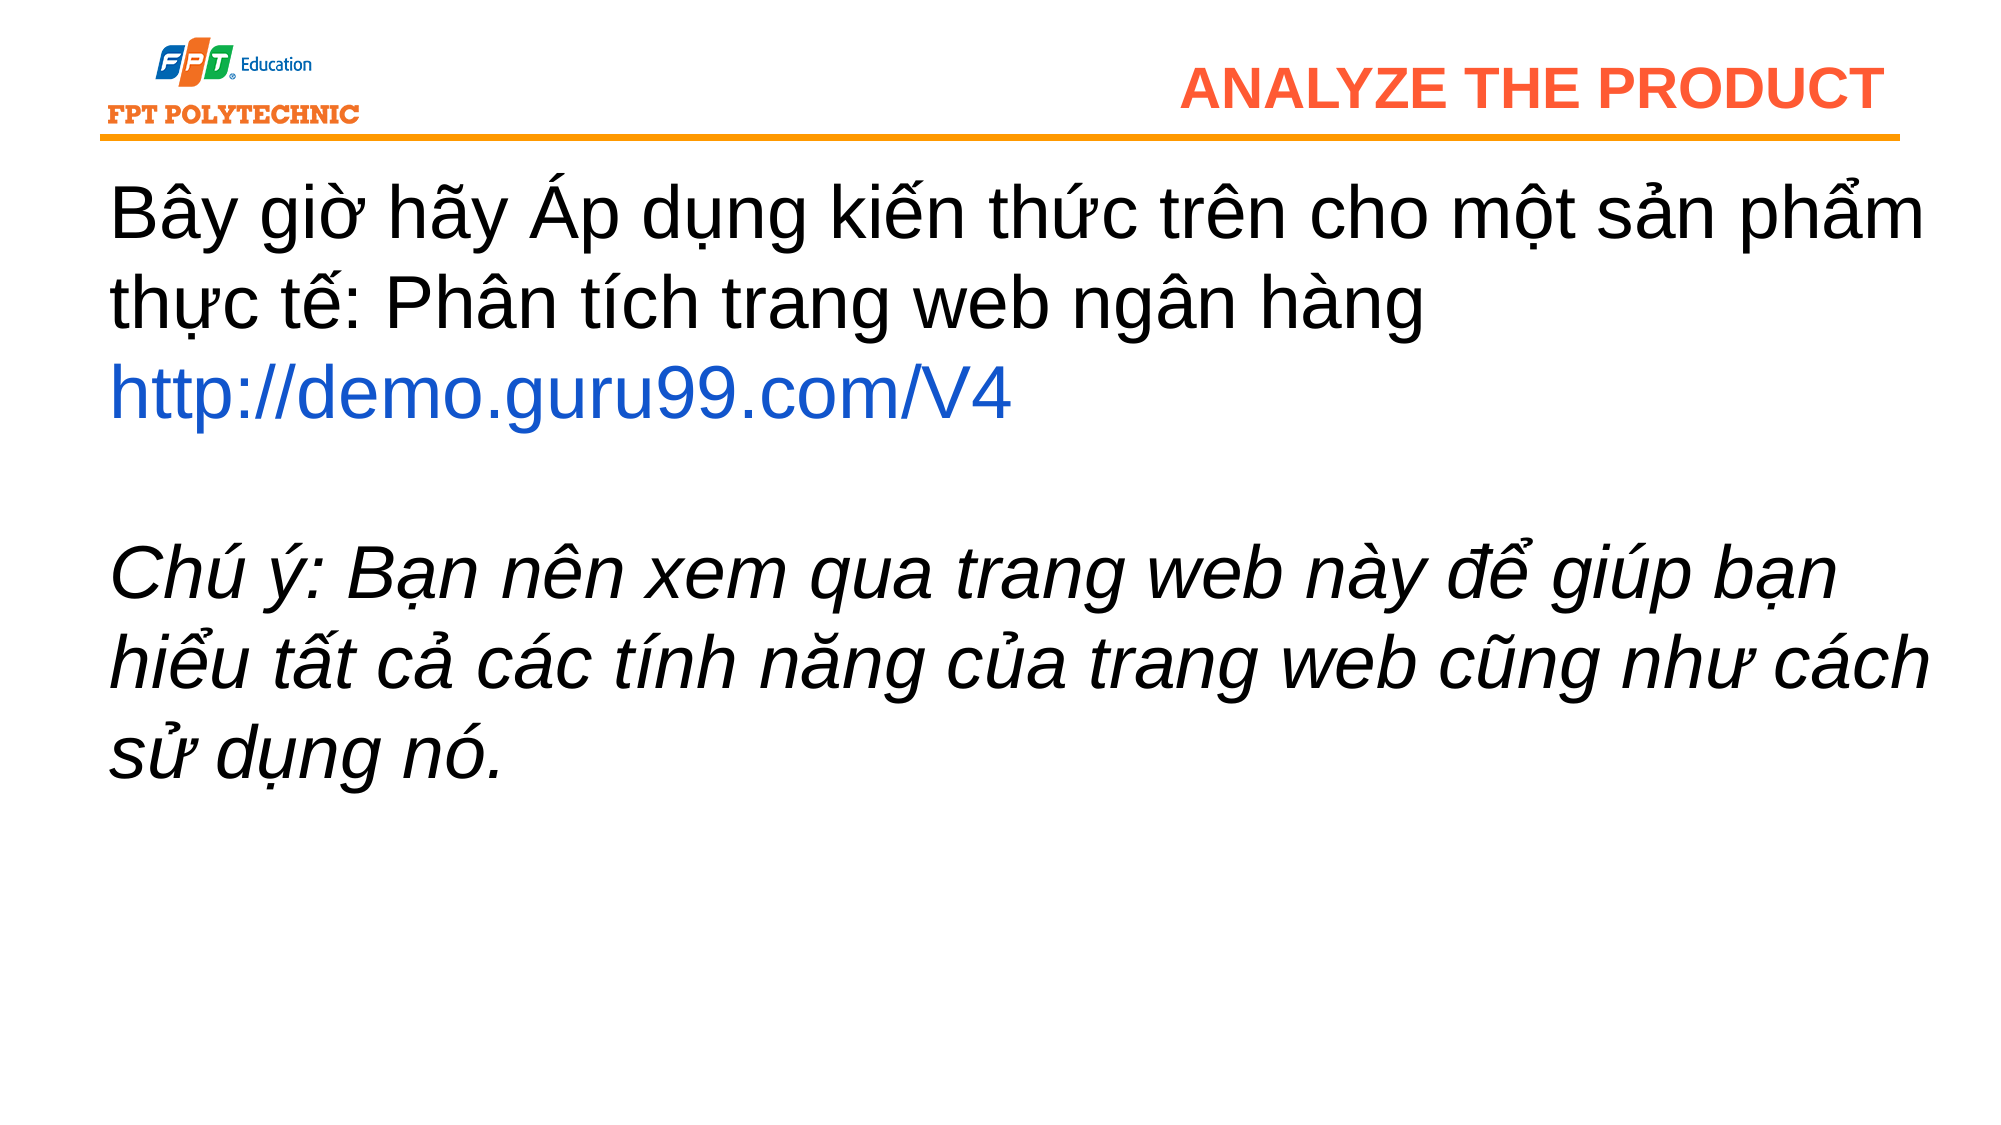

# analyze the product
Bây giờ hãy Áp dụng kiến ​​thức trên cho một sản phẩm thực tế: Phân tích trang web ngân hàng http://demo.guru99.com/V4

Chú ý: Bạn nên xem qua trang web này để giúp bạn hiểu tất cả các tính năng của trang web cũng như cách sử dụng nó.